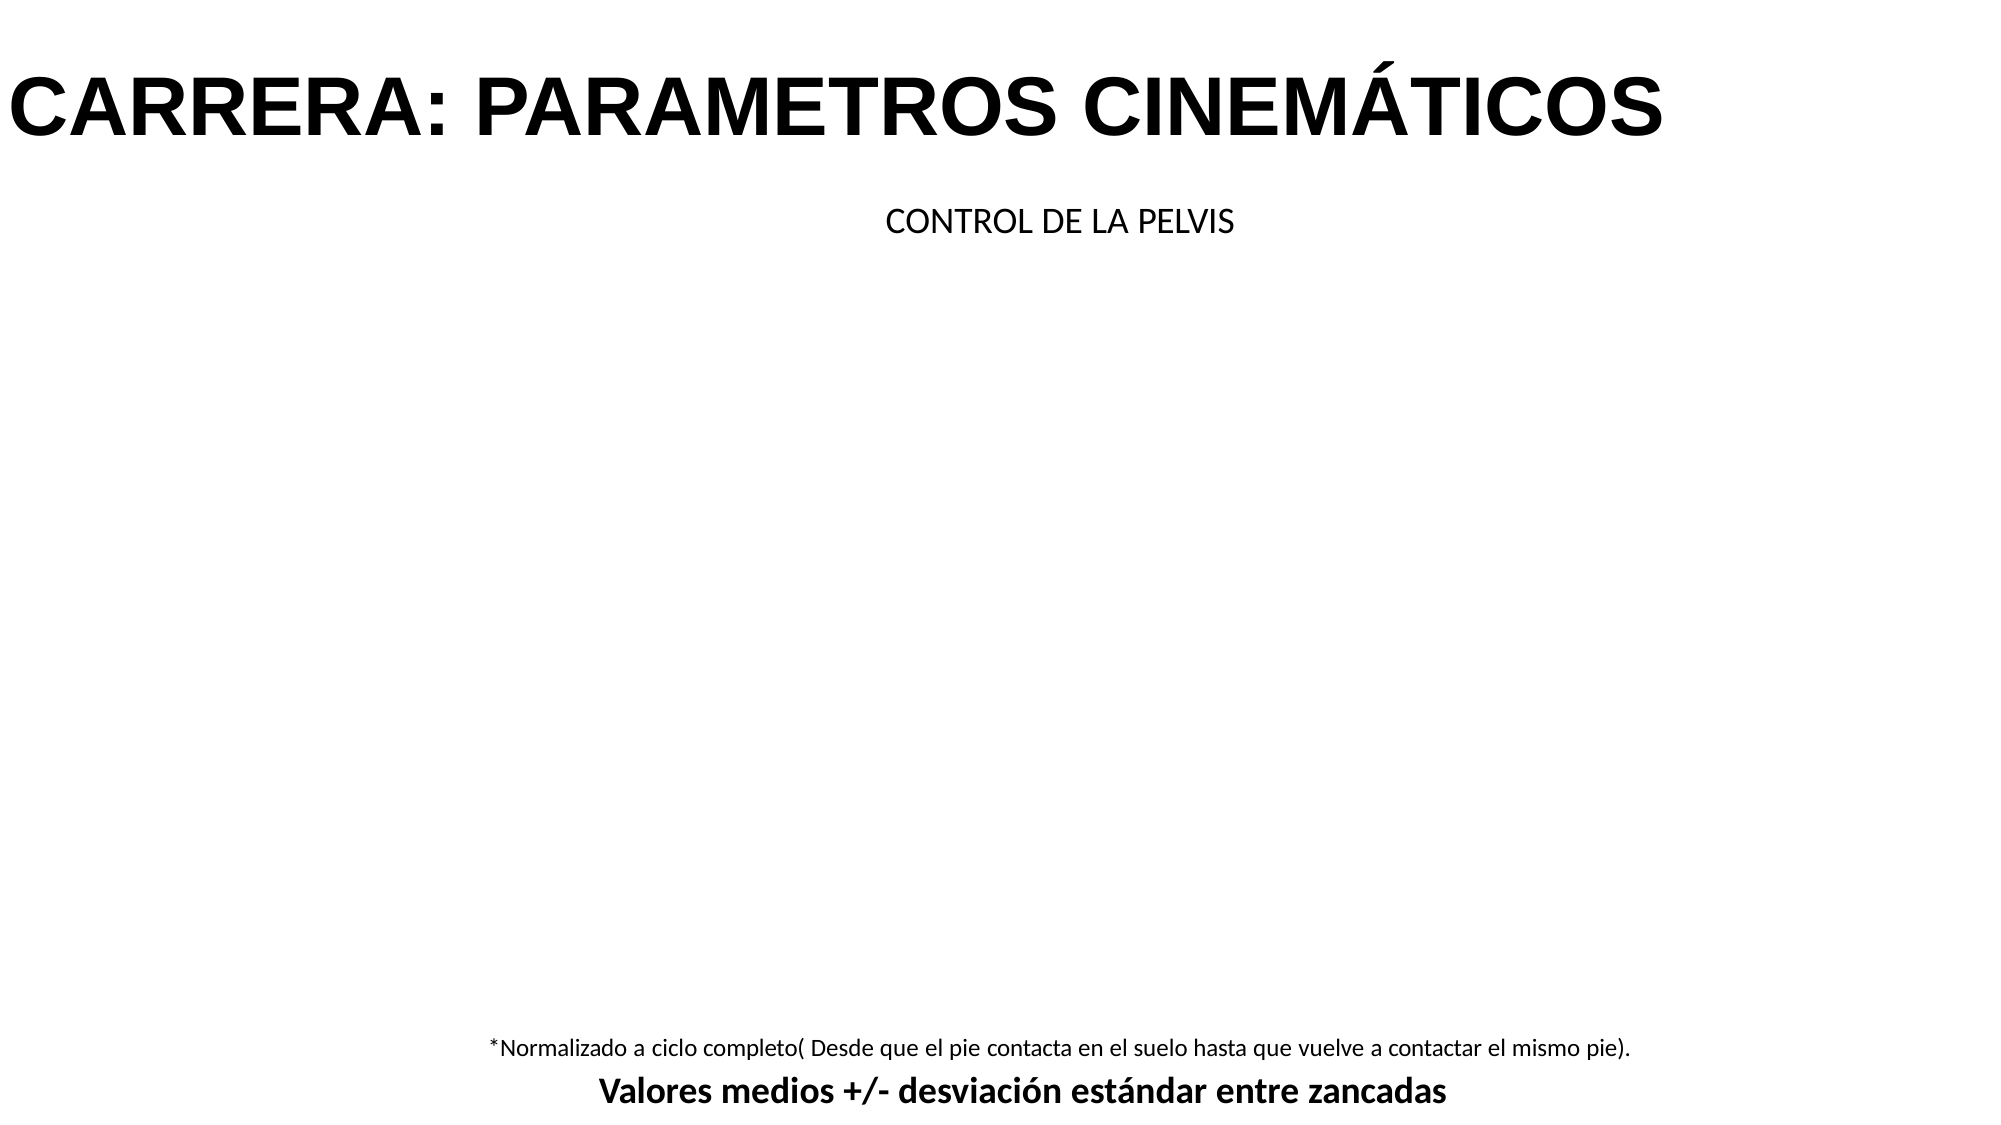

# CARRERA: PARAMETROS CINEMÁTICOS
CONTROL DE LA PELVIS
*Normalizado a ciclo completo( Desde que el pie contacta en el suelo hasta que vuelve a contactar el mismo pie).
Valores medios +/- desviación estándar entre zancadas